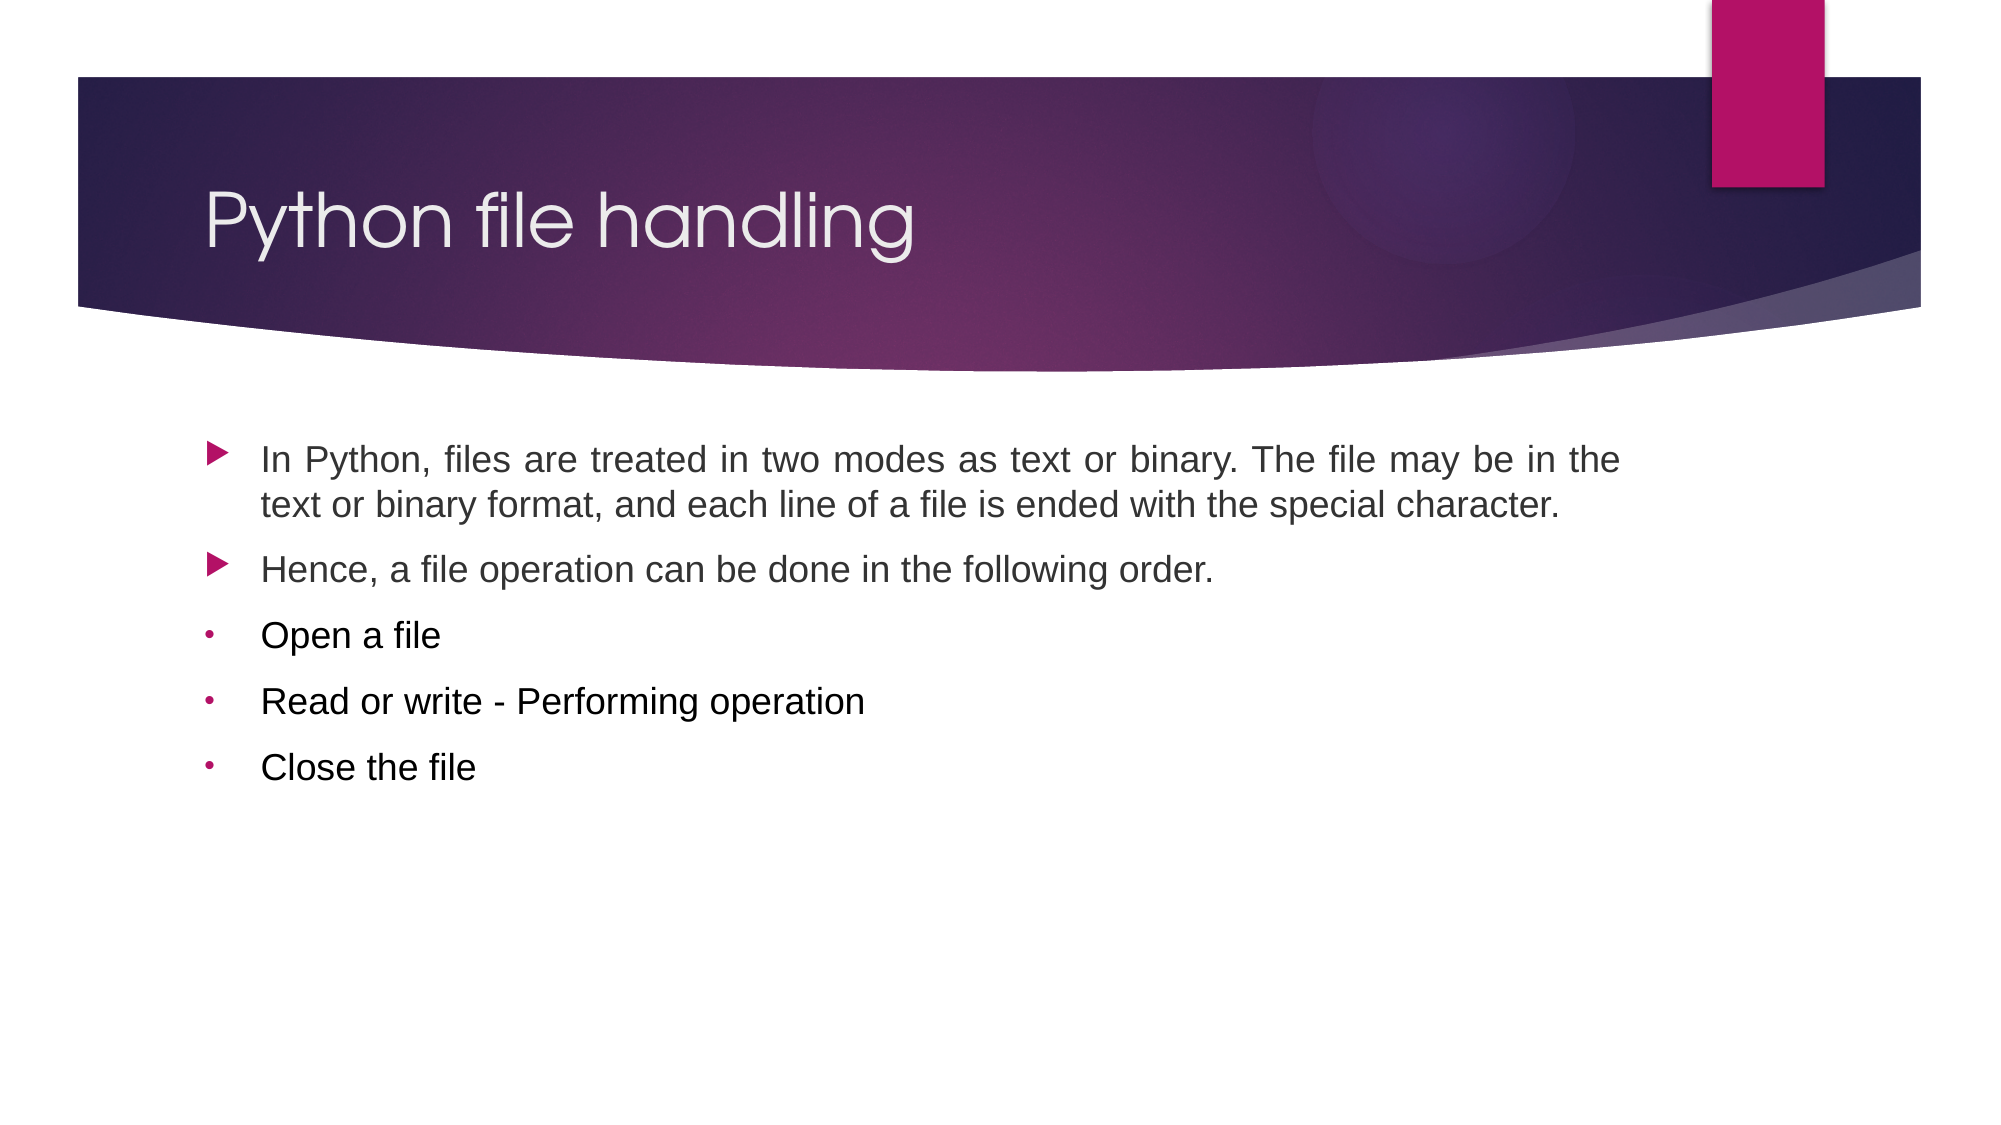

# Python file handling
In Python, files are treated in two modes as text or binary. The file may be in the text or binary format, and each line of a file is ended with the special character.
Hence, a file operation can be done in the following order.
Open a file
Read or write - Performing operation
Close the file